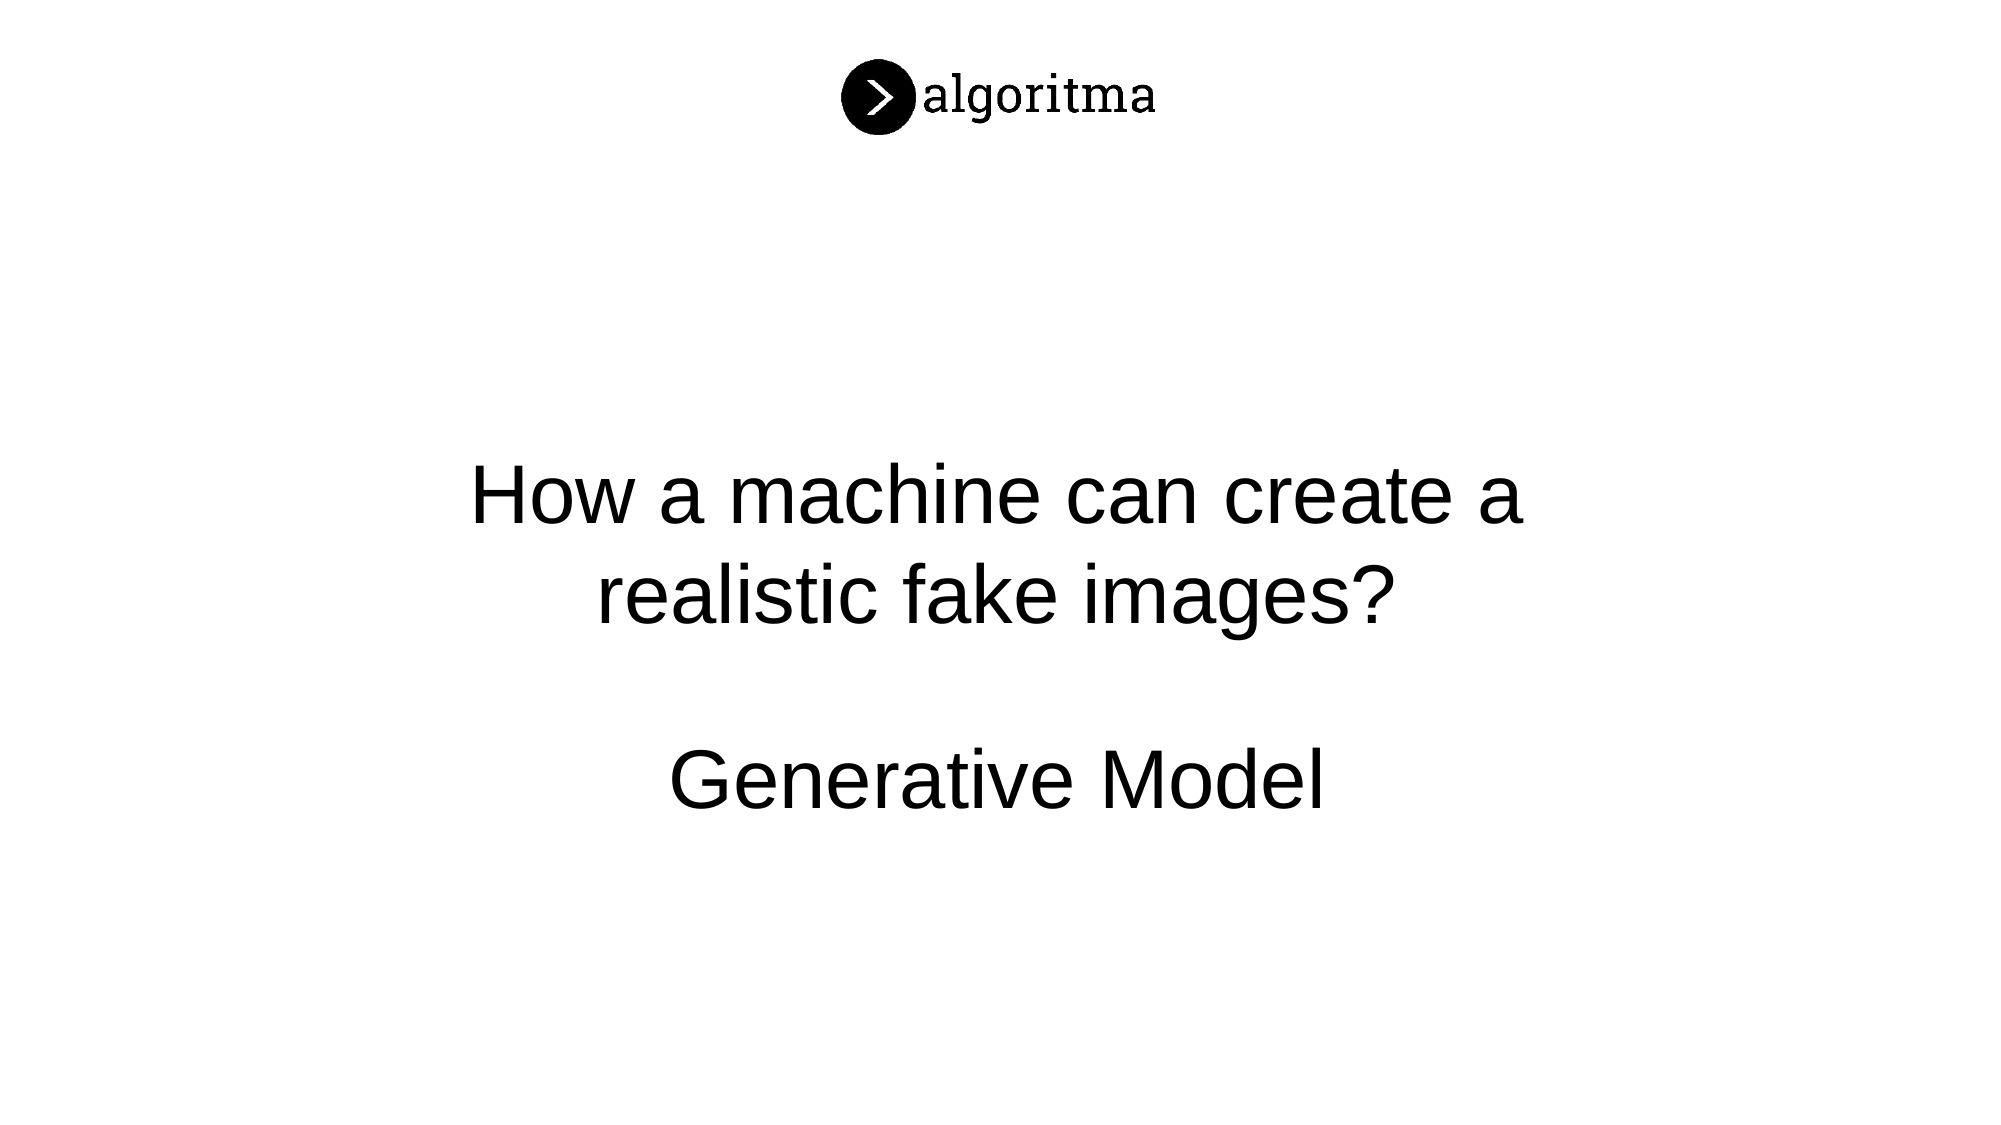

How a machine can create a realistic fake images?
Generative Model